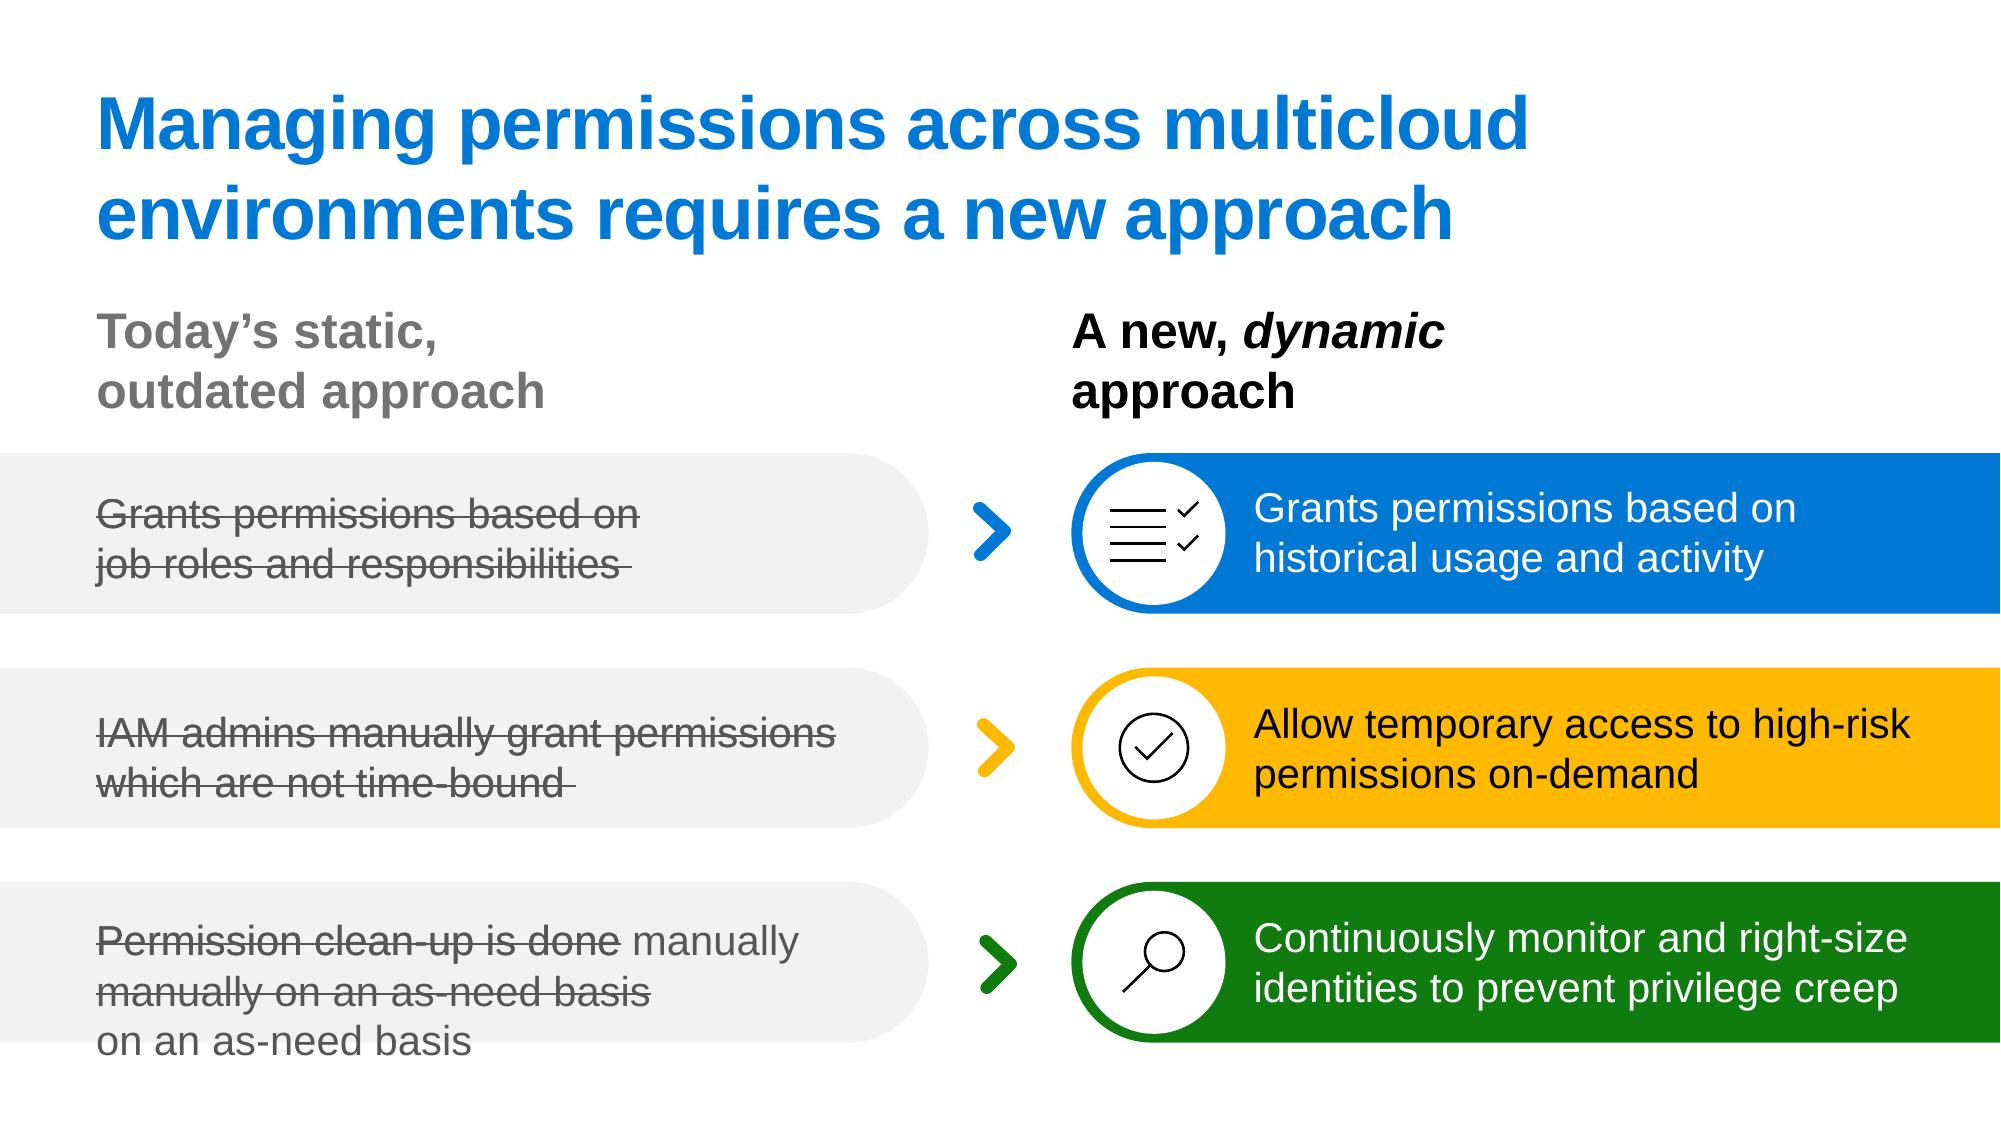

# Managing permissions across multicloud environments requires a new approach
Today’s static,
outdated approach
A new, dynamic
approach

Grants permissions based on
historical usage and activity
Grants permissions based on job roles and responsibilities
Grants permissions based on job roles and responsibilities

Allow temporary access to high-risk permissions on-demand
IAM admins manually grant permissions which are not time-bound
IAM admins manually grant permissions which are not time-bound

Continuously monitor and right-size identities to prevent privilege creep
Permission clean-up is done manually
on an as-need basis
Permission clean-up is done manually on an as-need basis